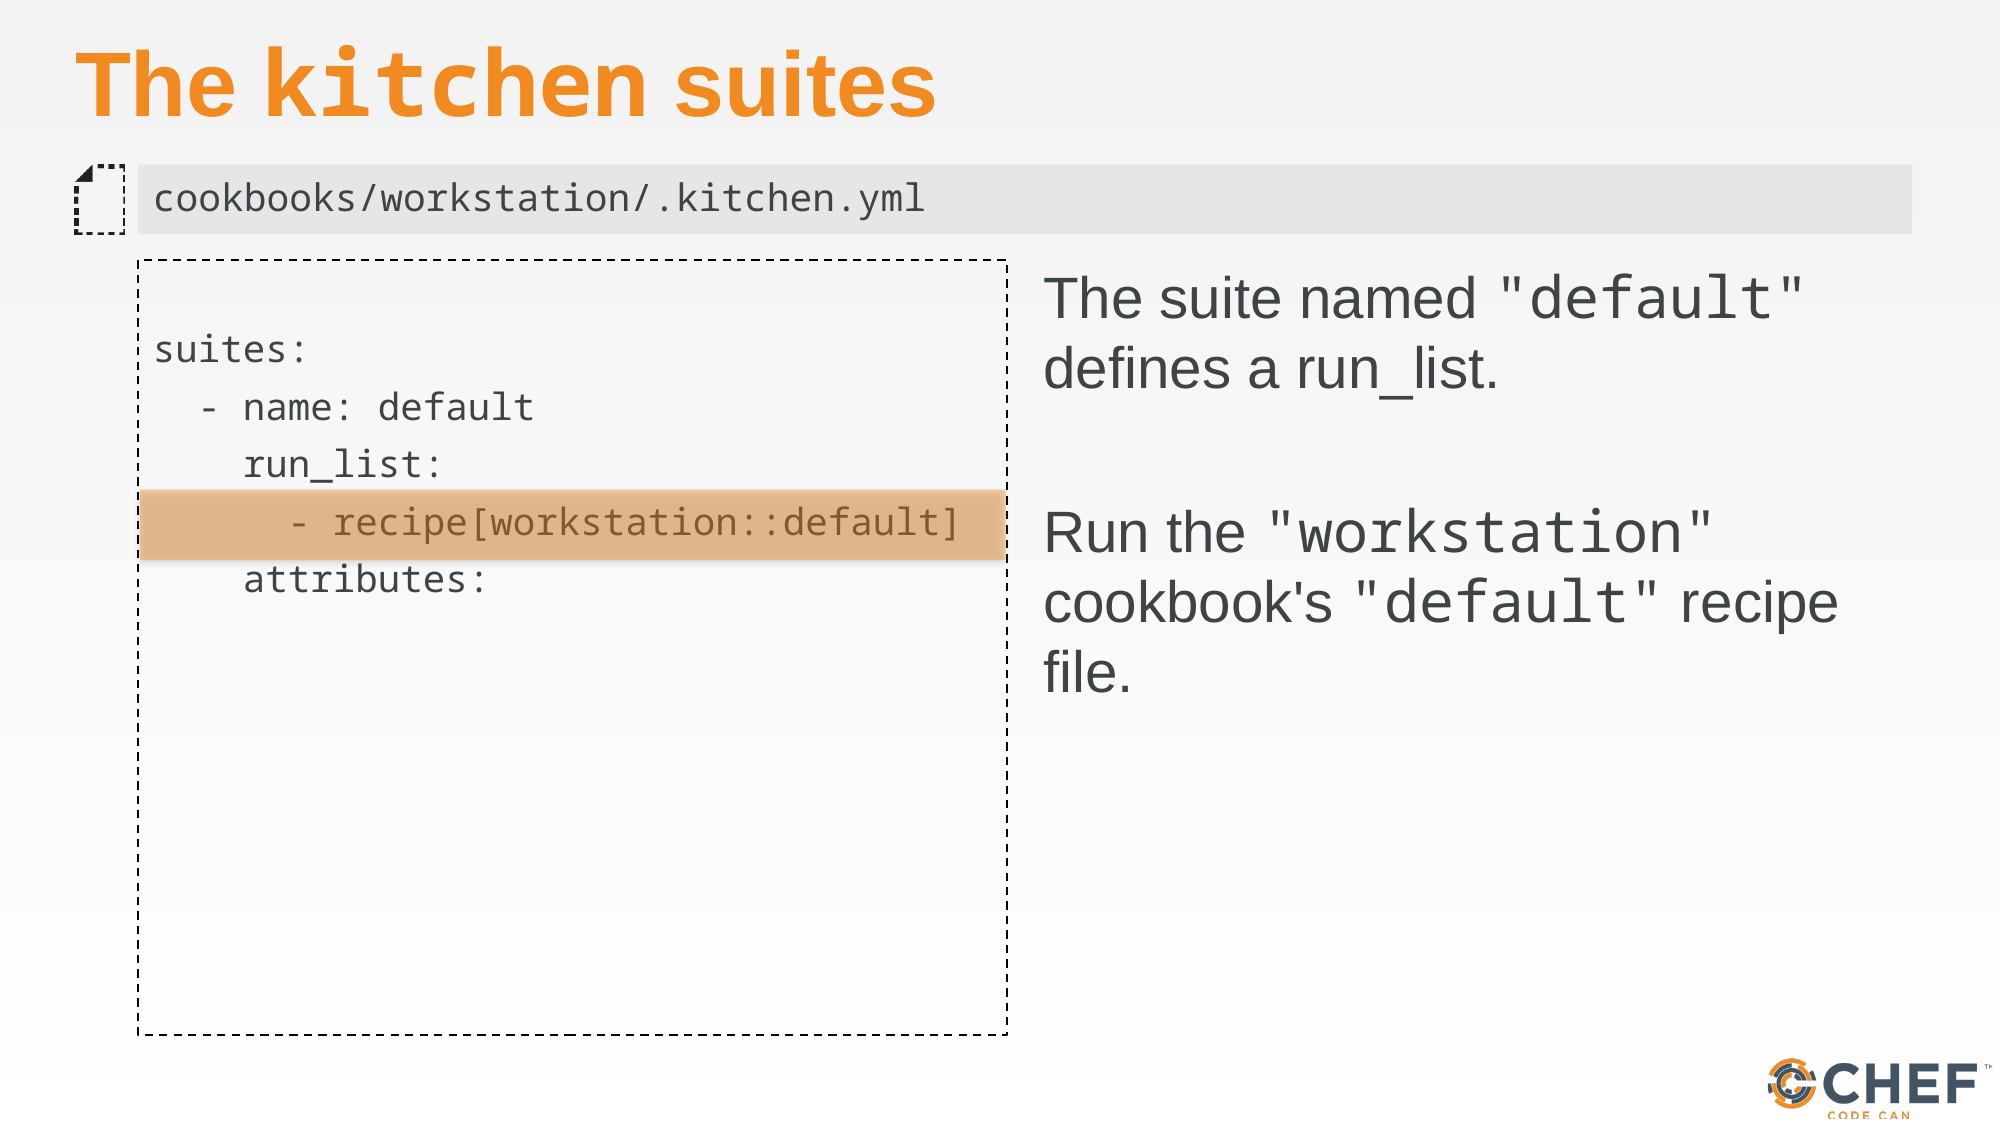

# The kitchen suites
cookbooks/workstation/.kitchen.yml

suites:
  - name: default
    run_list:
      - recipe[workstation::default]
    attributes:
The suite named "default" defines a run_list.

Run the "workstation" cookbook's "default" recipe file.